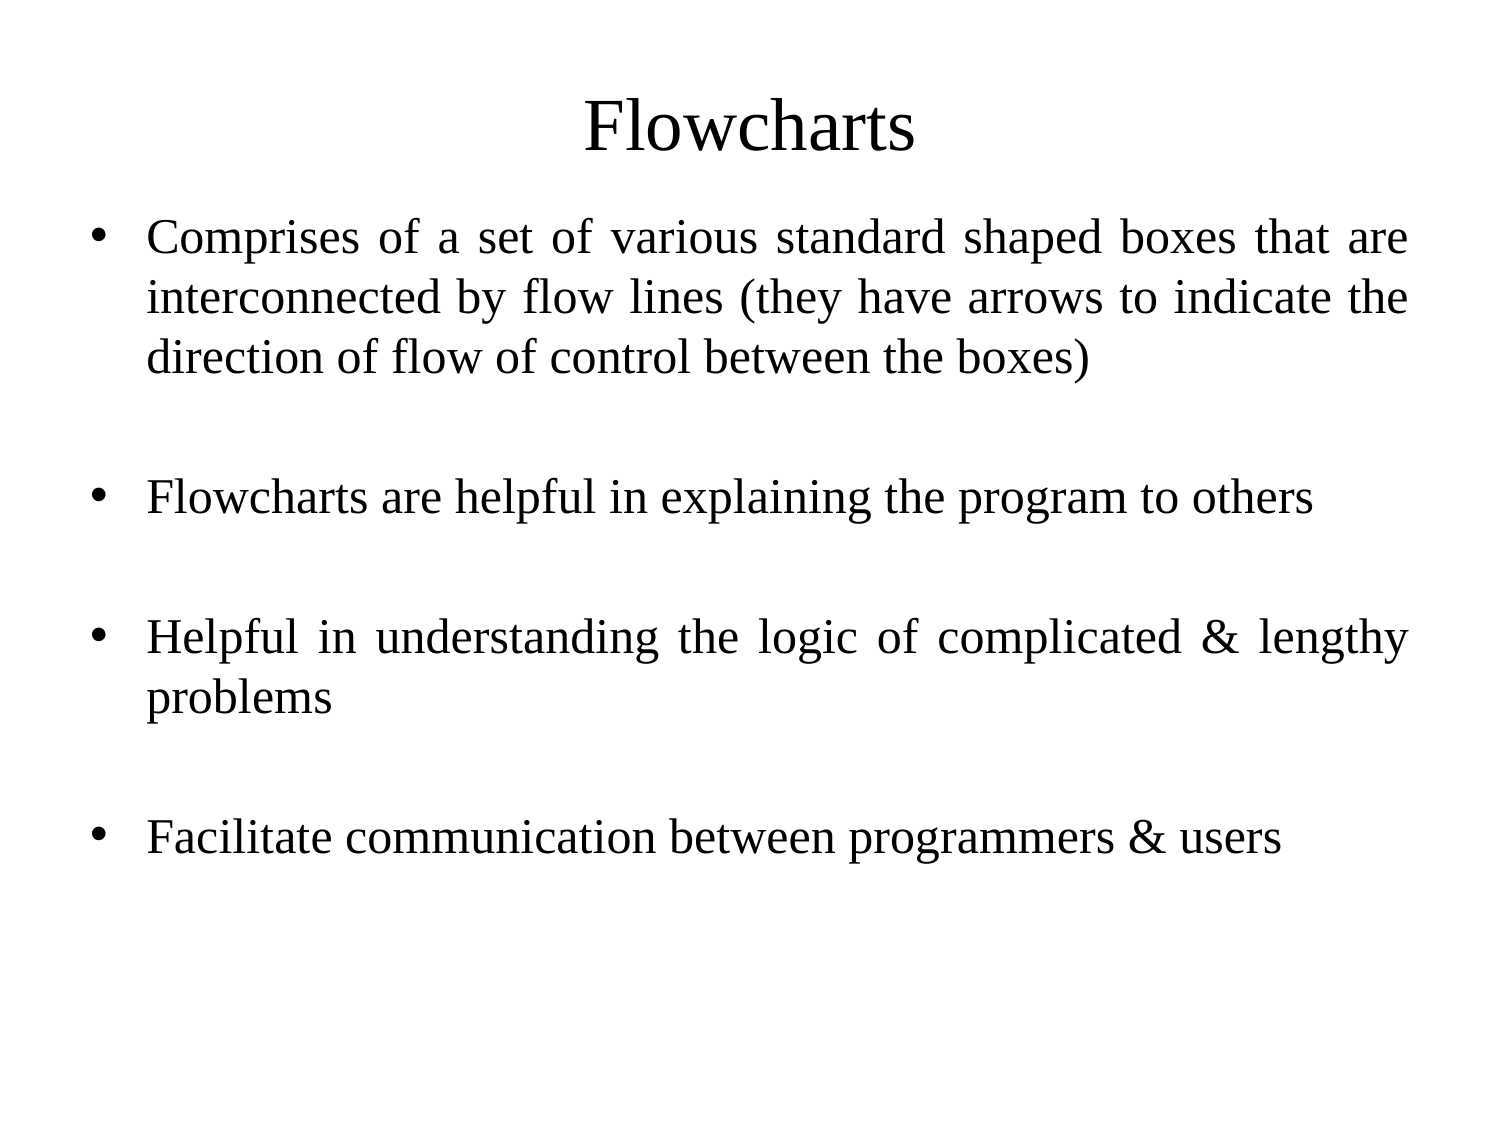

# Flowcharts
Comprises of a set of various standard shaped boxes that are interconnected by flow lines (they have arrows to indicate the direction of flow of control between the boxes)

Flowcharts are helpful in explaining the program to others

Helpful in understanding the logic of complicated & lengthy problems

Facilitate communication between programmers & users